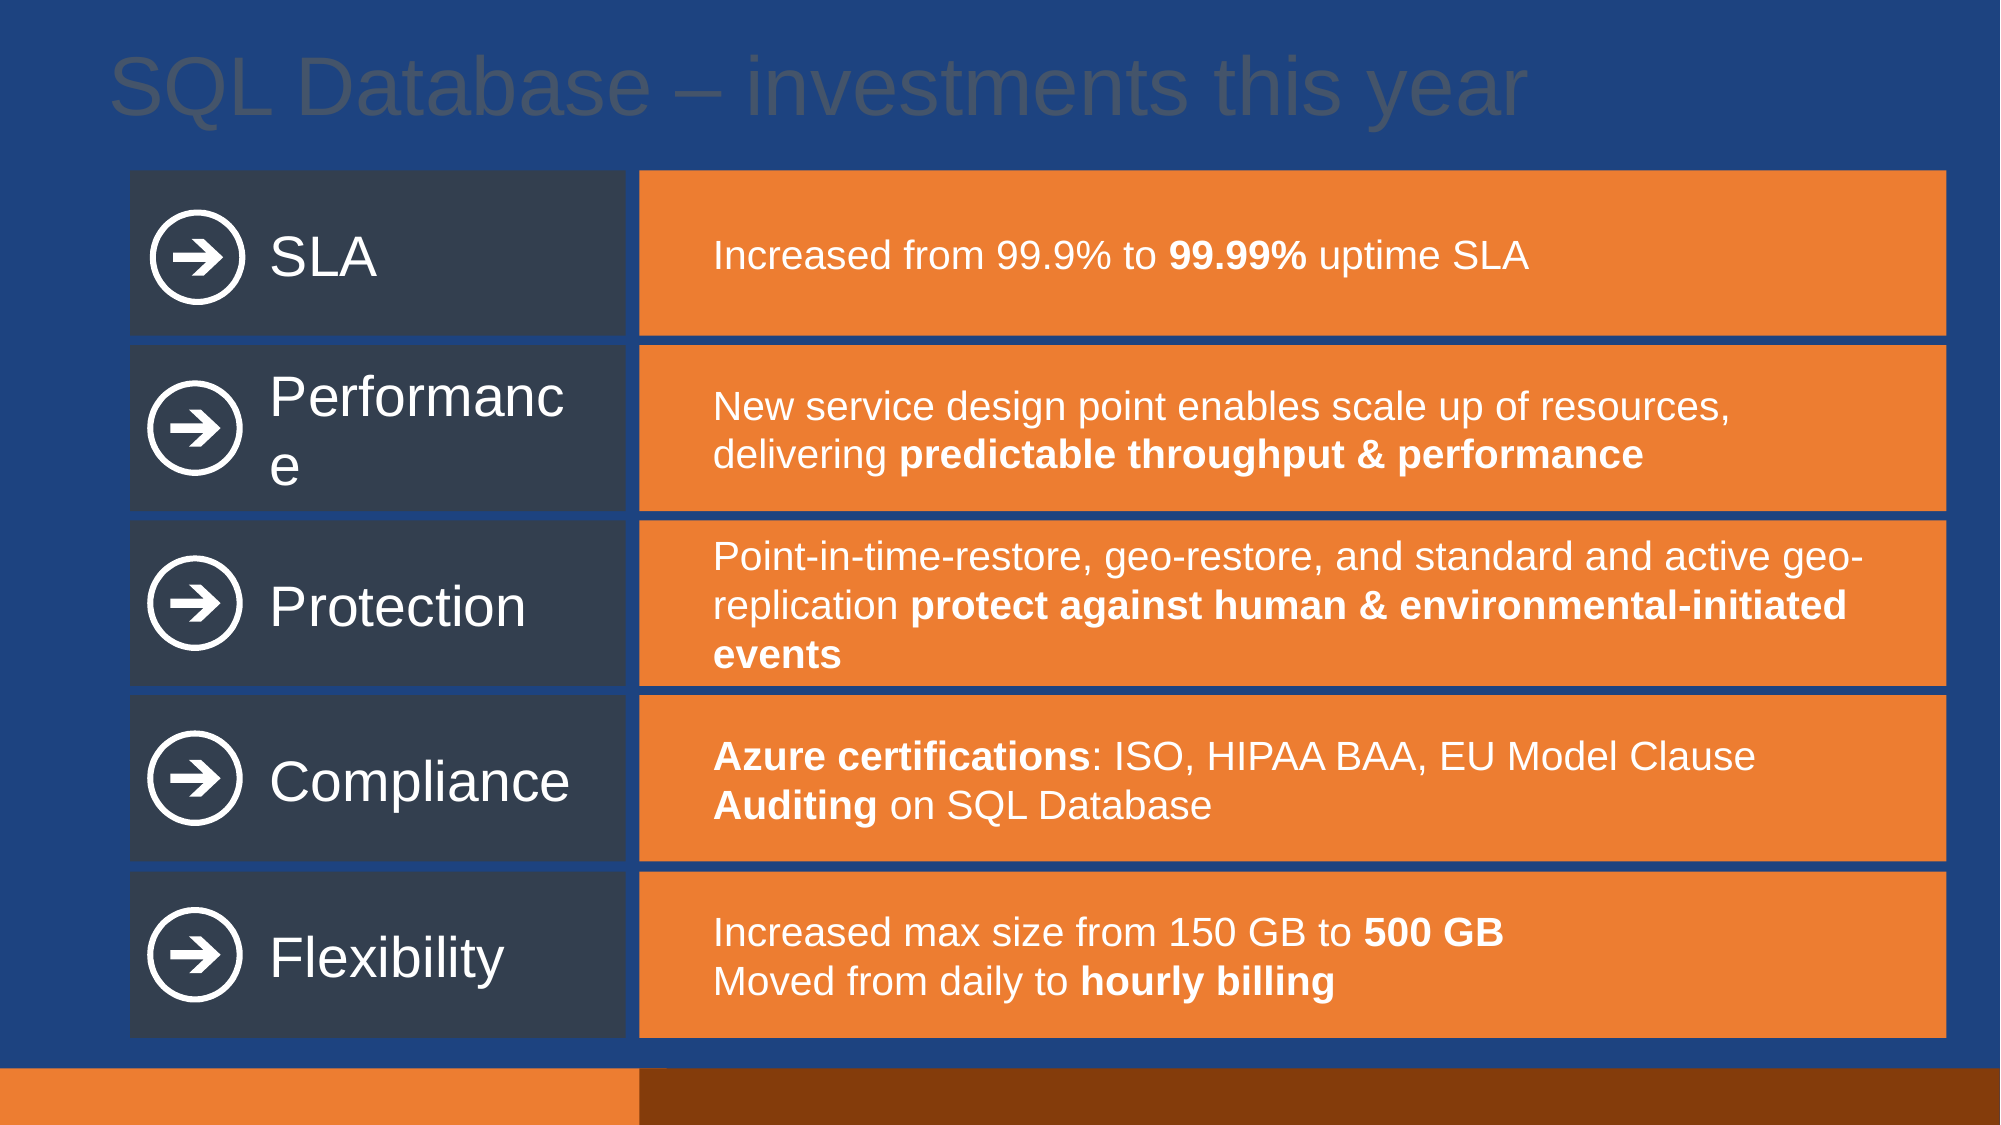

# SQL Database – investments this year
SLA
Increased from 99.9% to 99.99% uptime SLA

Performance
New service design point enables scale up of resources, delivering predictable throughput & performance

Protection
Point-in-time-restore, geo-restore, and standard and active geo-replication protect against human & environmental-initiated events

Compliance
Azure certifications: ISO, HIPAA BAA, EU Model Clause
Auditing on SQL Database

Flexibility
Increased max size from 150 GB to 500 GB
Moved from daily to hourly billing